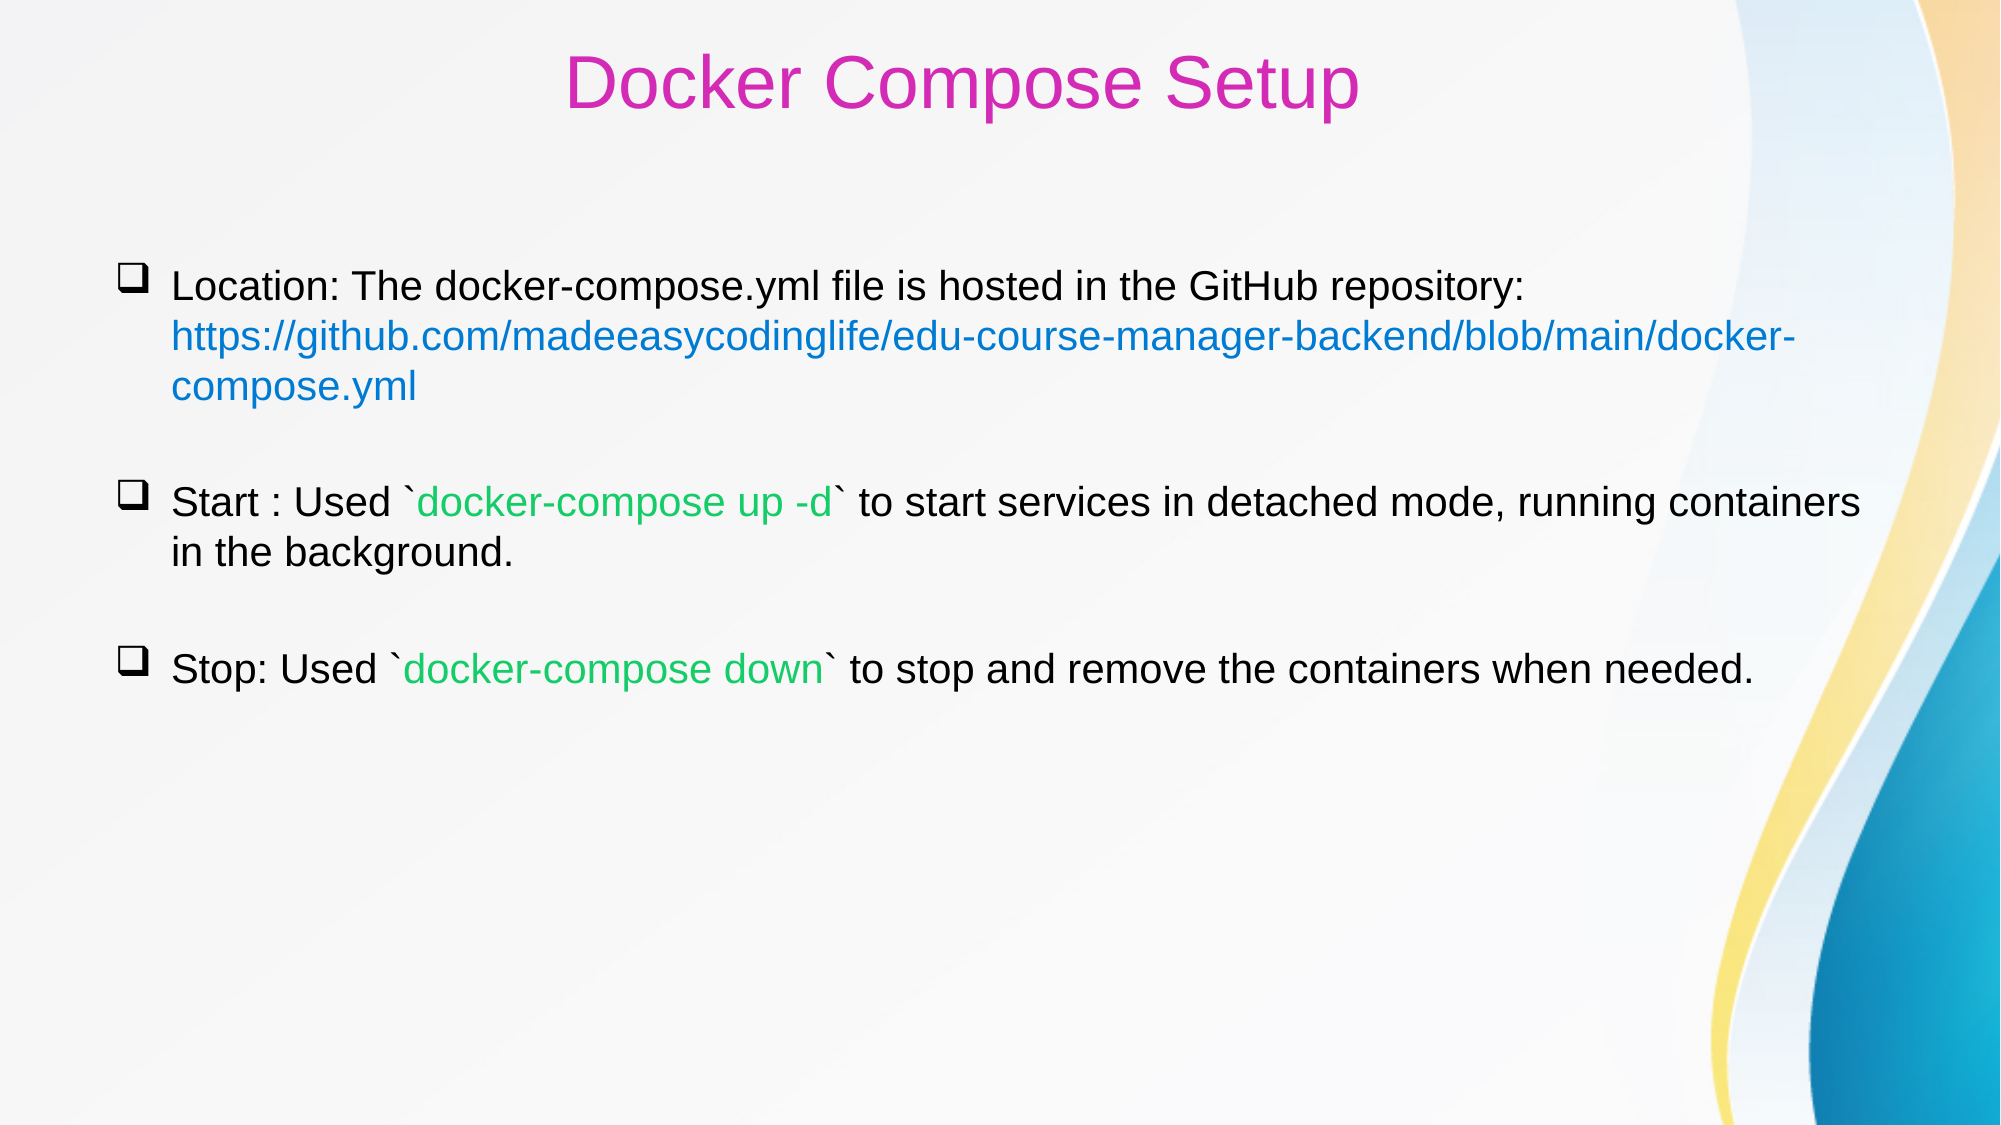

# Docker Compose Setup

Location: The docker-compose.yml file is hosted in the GitHub repository: https://github.com/madeeasycodinglife/edu-course-manager-backend/blob/main/docker-compose.yml

Start : Used `docker-compose up -d` to start services in detached mode, running containers in the background.

Stop: Used `docker-compose down` to stop and remove the containers when needed.